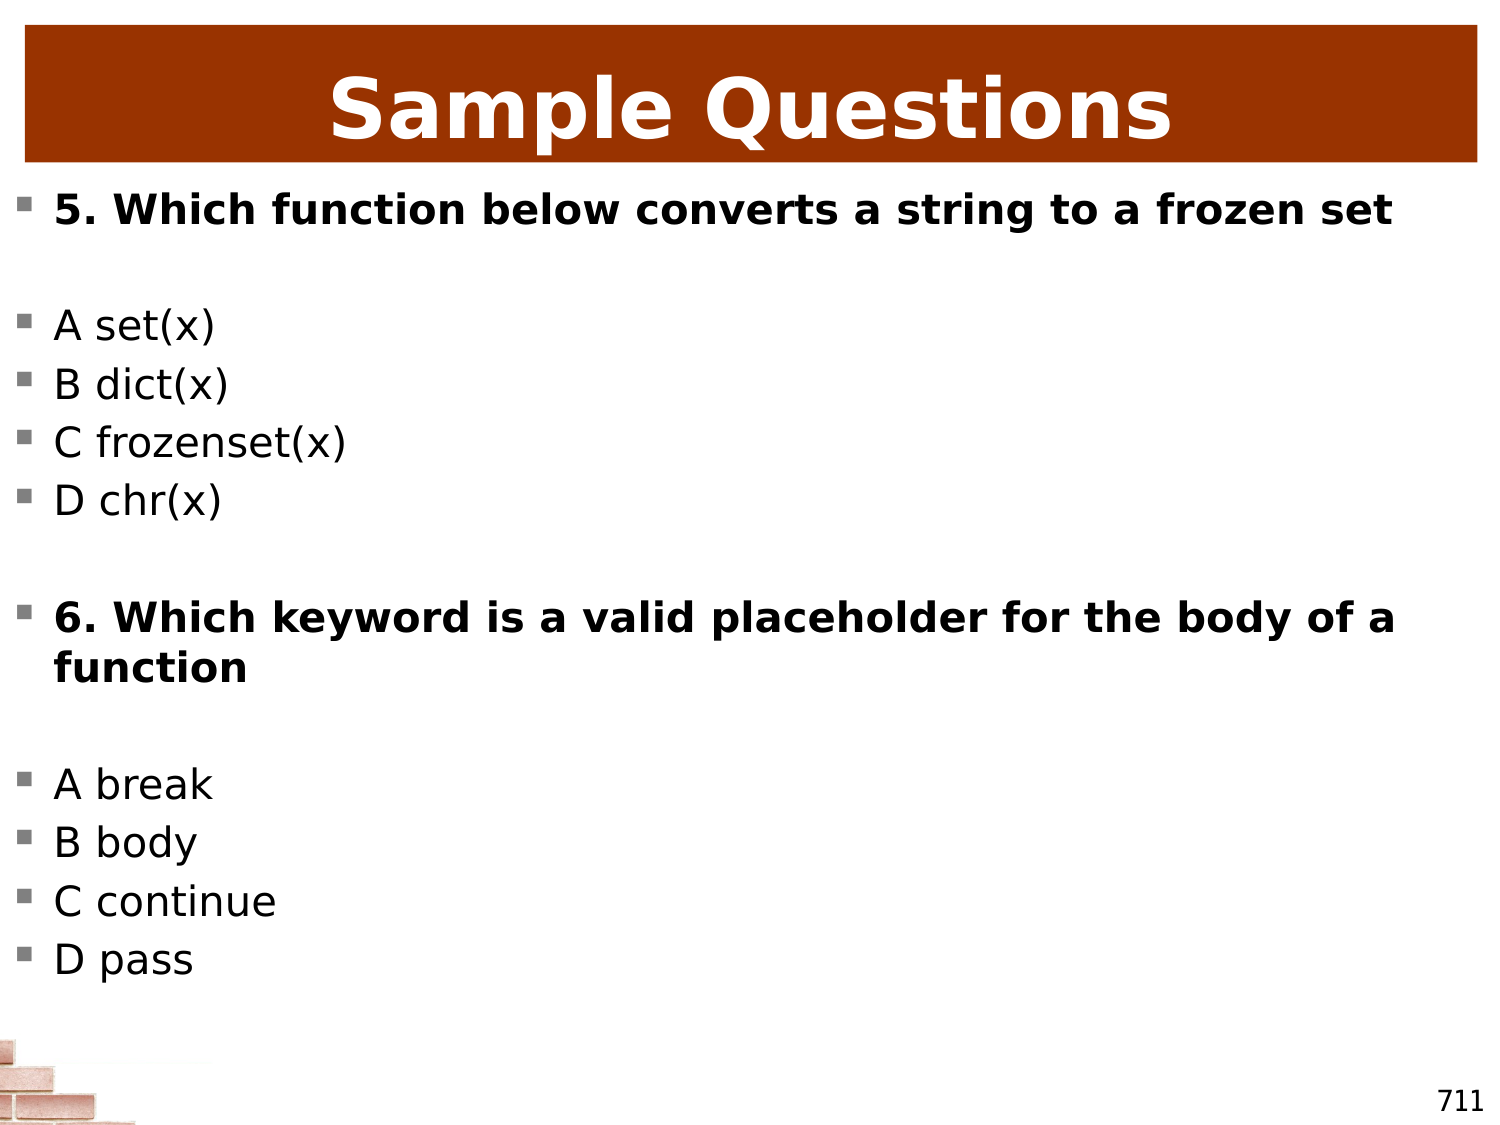

# Sample Questions
5. Which function below converts a string to a frozen set

A set(x)
B dict(x)
C frozenset(x)
D chr(x)

6. Which keyword is a valid placeholder for the body of a function

A break
B body
C continue
D pass

711